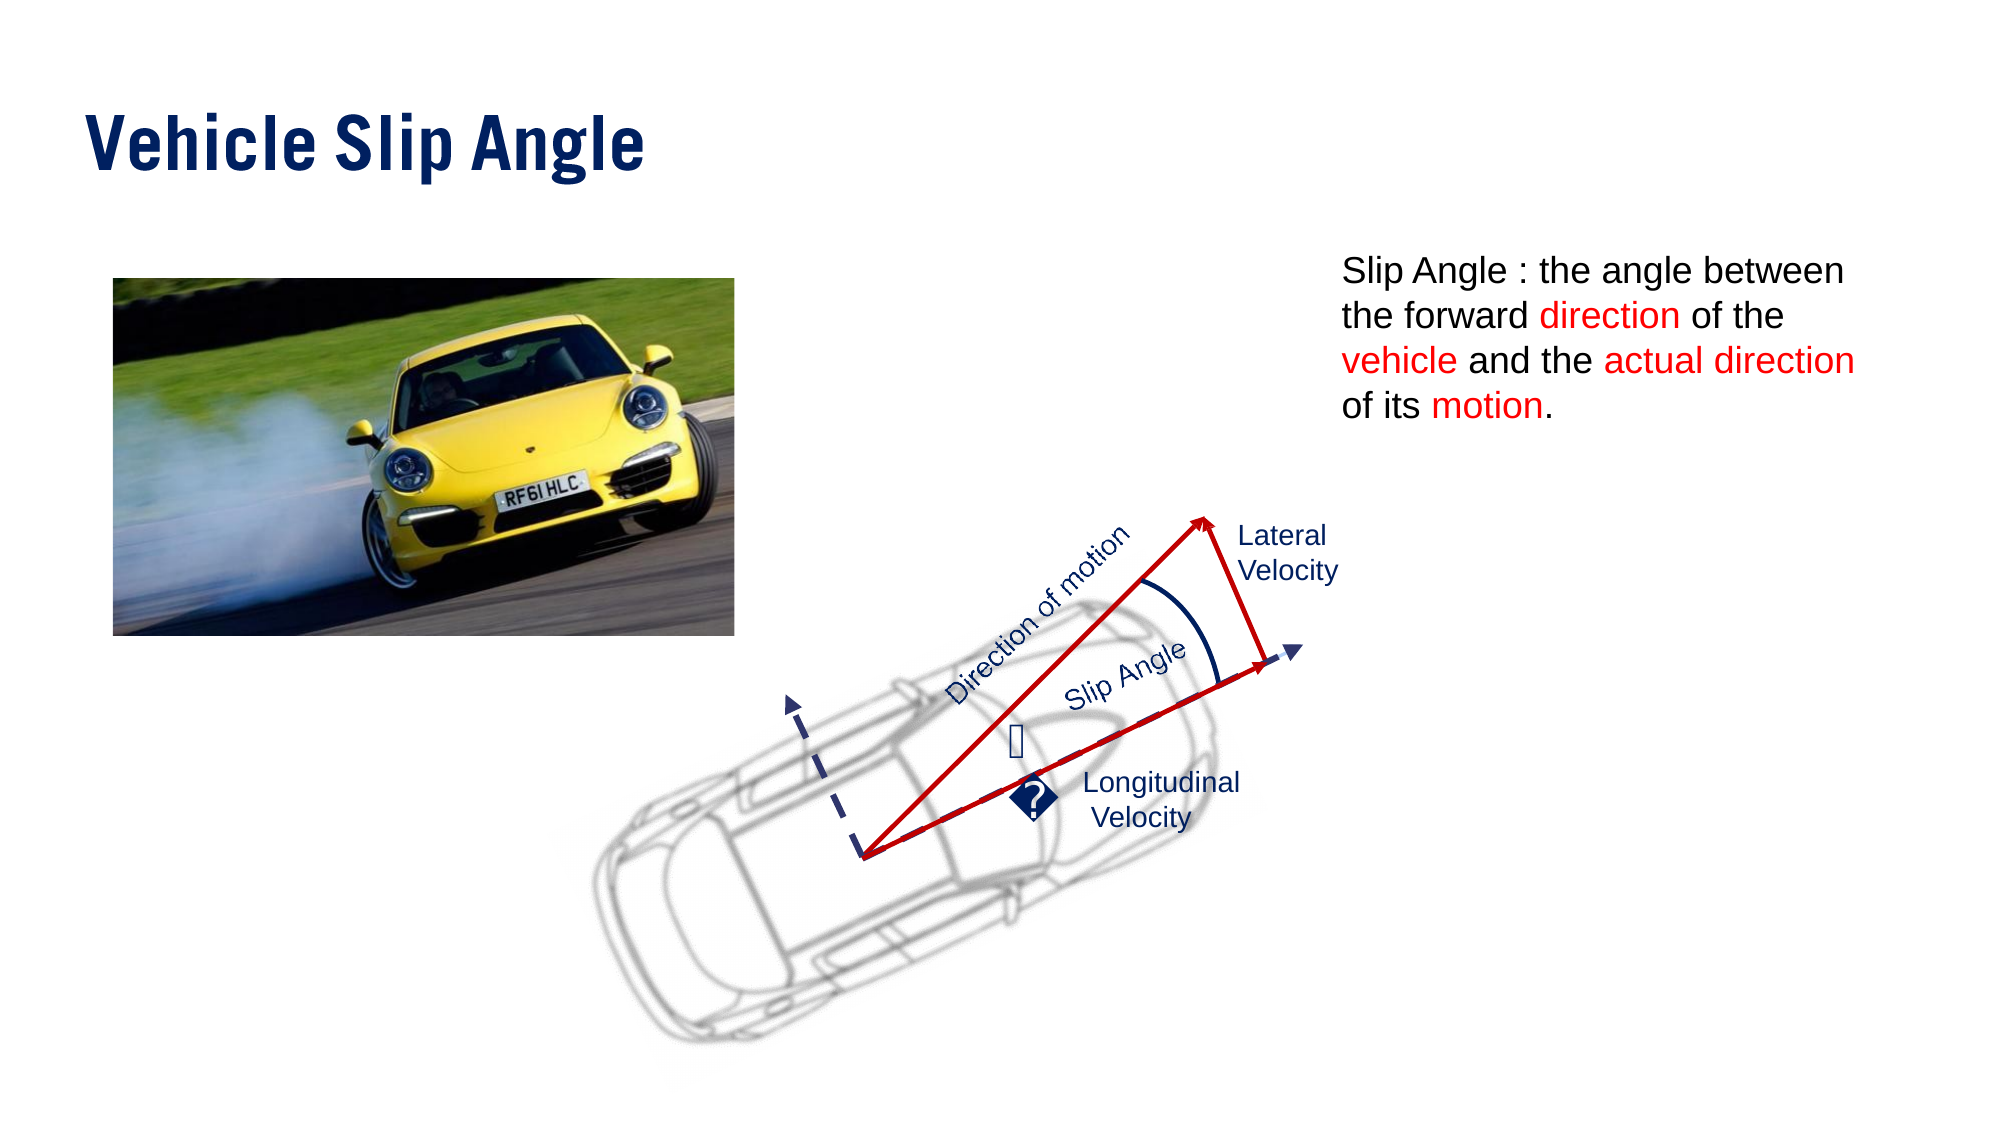

Slip Angle : the angle between the forward direction of the vehicle and the actual direction of its motion.

Lateral  Velocity

𝛽
Longitudinal  Velocity